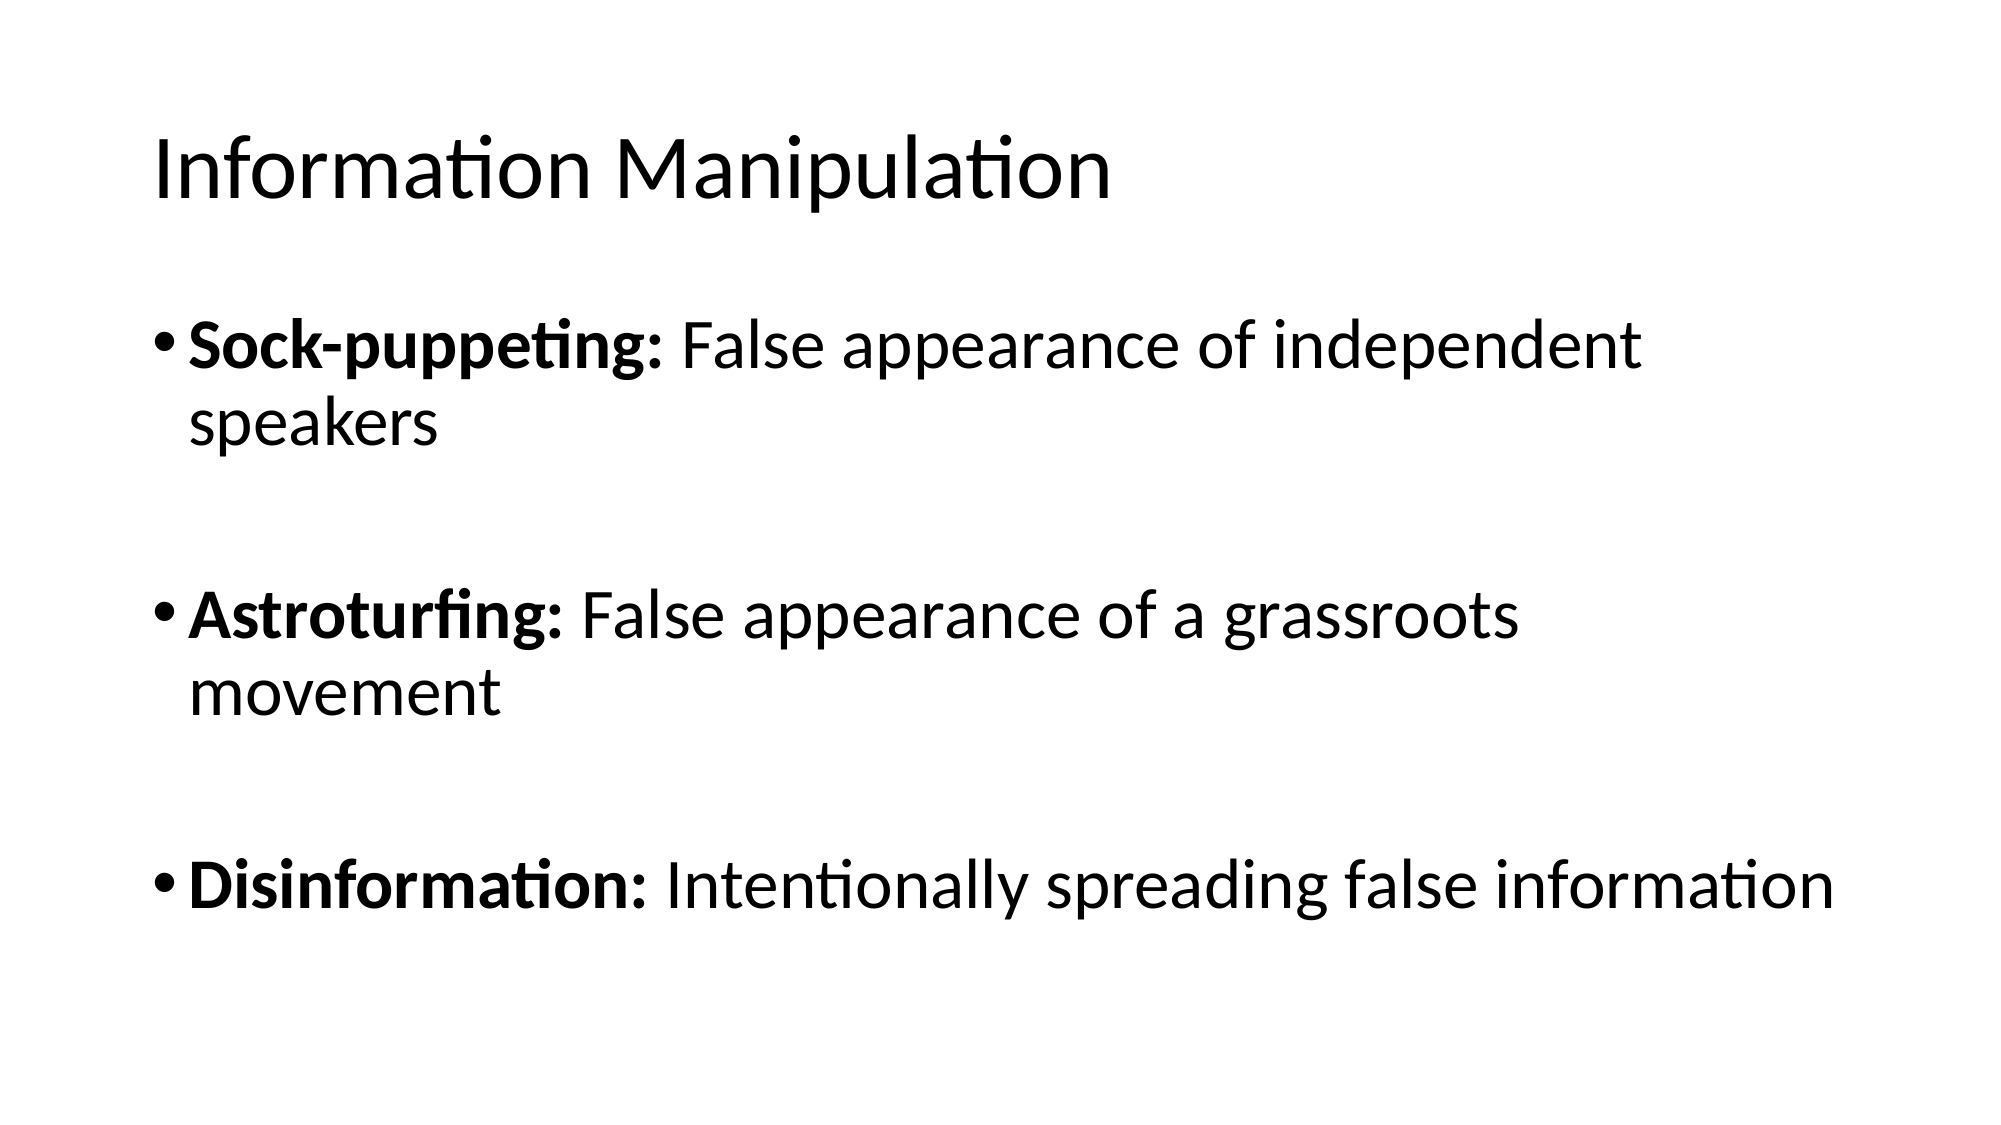

# Information Manipulation
Sock-puppeting: False appearance of independent speakers

Astroturfing: False appearance of a grassroots movement

Disinformation: Intentionally spreading false information